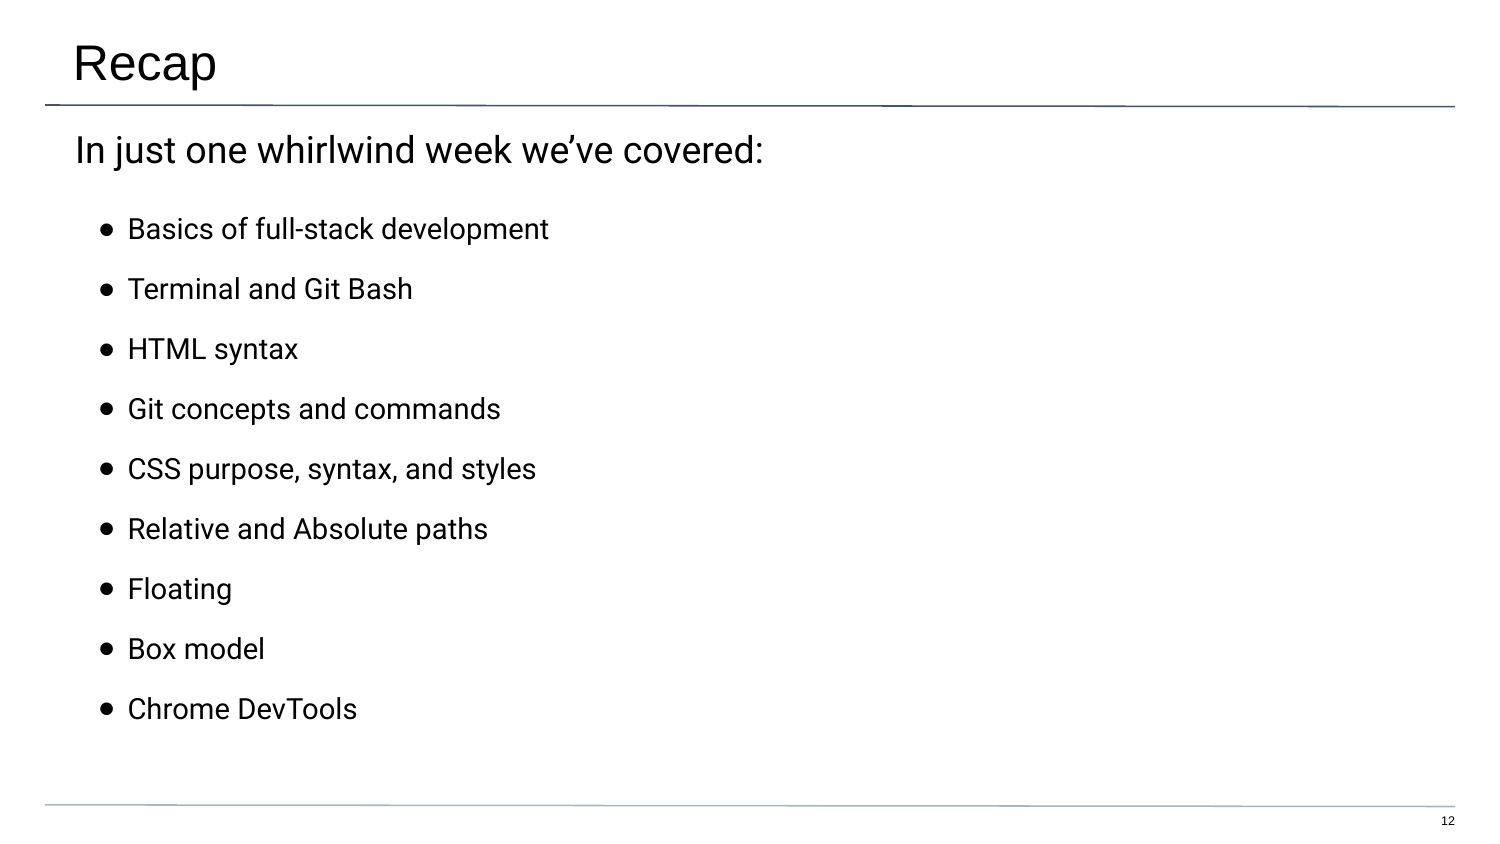

# Recap
In just one whirlwind week we’ve covered:
Basics of full-stack development
Terminal and Git Bash
HTML syntax
Git concepts and commands
CSS purpose, syntax, and styles
Relative and Absolute paths
Floating
Box model
Chrome DevTools